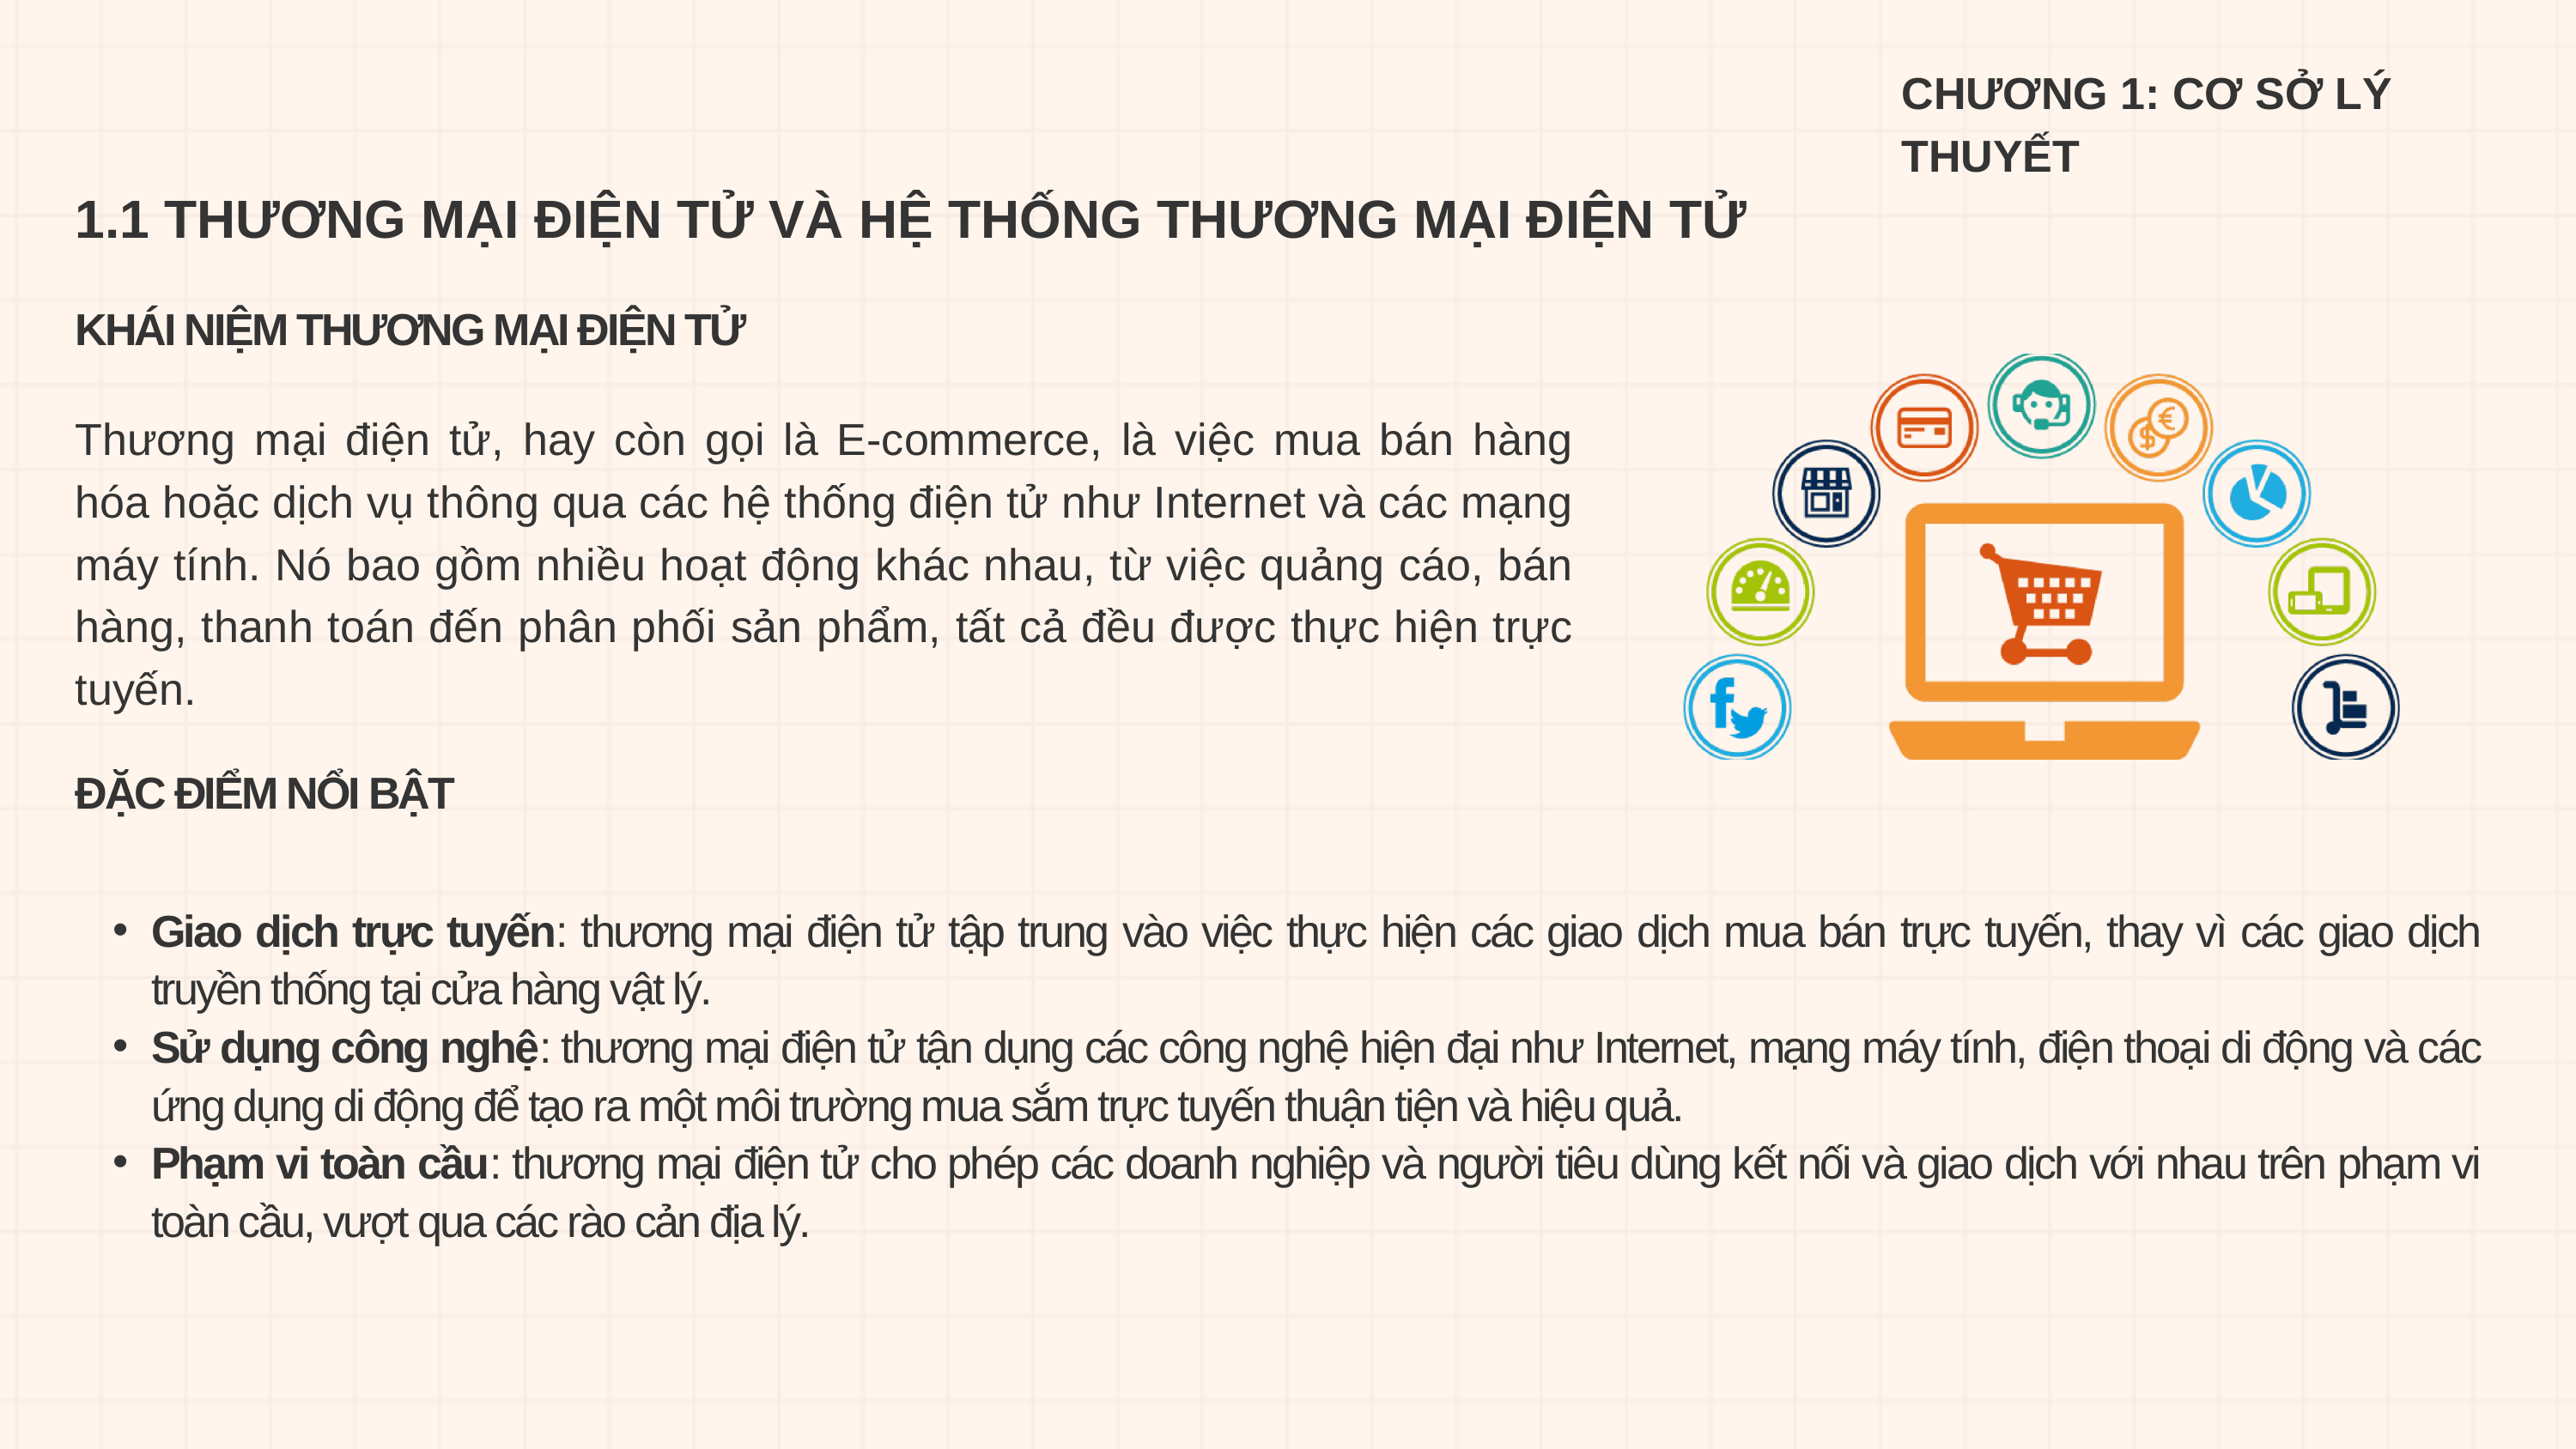

CHƯƠNG 1: CƠ SỞ LÝ THUYẾT
1.1 THƯƠNG MẠI ĐIỆN TỬ VÀ HỆ THỐNG THƯƠNG MẠI ĐIỆN TỬ
KHÁI NIỆM THƯƠNG MẠI ĐIỆN TỬ

Thương mại điện tử, hay còn gọi là E-commerce, là việc mua bán hàng hóa hoặc dịch vụ thông qua các hệ thống điện tử như Internet và các mạng máy tính. Nó bao gồm nhiều hoạt động khác nhau, từ việc quảng cáo, bán hàng, thanh toán đến phân phối sản phẩm, tất cả đều được thực hiện trực tuyến.
ĐẶC ĐIỂM NỔI BẬT
Giao dịch trực tuyến: thương mại điện tử tập trung vào việc thực hiện các giao dịch mua bán trực tuyến, thay vì các giao dịch truyền thống tại cửa hàng vật lý.
Sử dụng công nghệ: thương mại điện tử tận dụng các công nghệ hiện đại như Internet, mạng máy tính, điện thoại di động và các ứng dụng di động để tạo ra một môi trường mua sắm trực tuyến thuận tiện và hiệu quả.
Phạm vi toàn cầu: thương mại điện tử cho phép các doanh nghiệp và người tiêu dùng kết nối và giao dịch với nhau trên phạm vi toàn cầu, vượt qua các rào cản địa lý.